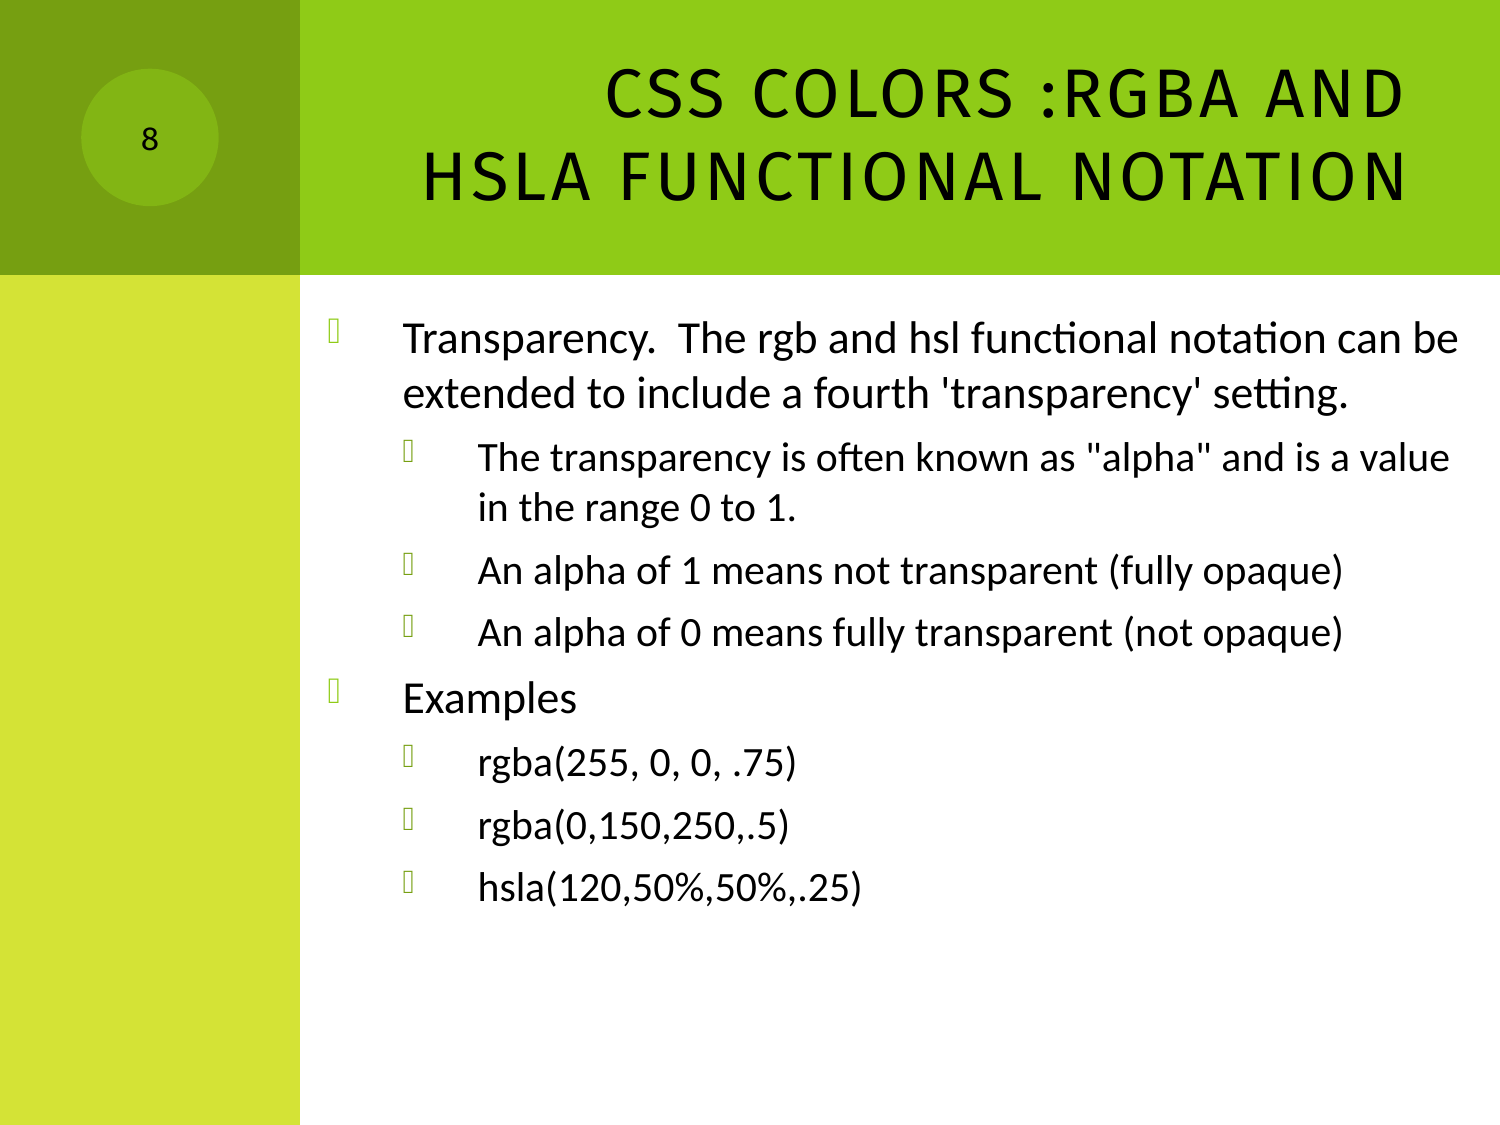

# CSS Colors :rgba and hsla functional notation
8
Transparency.  The rgb and hsl functional notation can be extended to include a fourth 'transparency' setting.
The transparency is often known as "alpha" and is a value in the range 0 to 1.
An alpha of 1 means not transparent (fully opaque)
An alpha of 0 means fully transparent (not opaque)
Examples
rgba(255, 0, 0, .75)
rgba(0,150,250,.5)
hsla(120,50%,50%,.25)